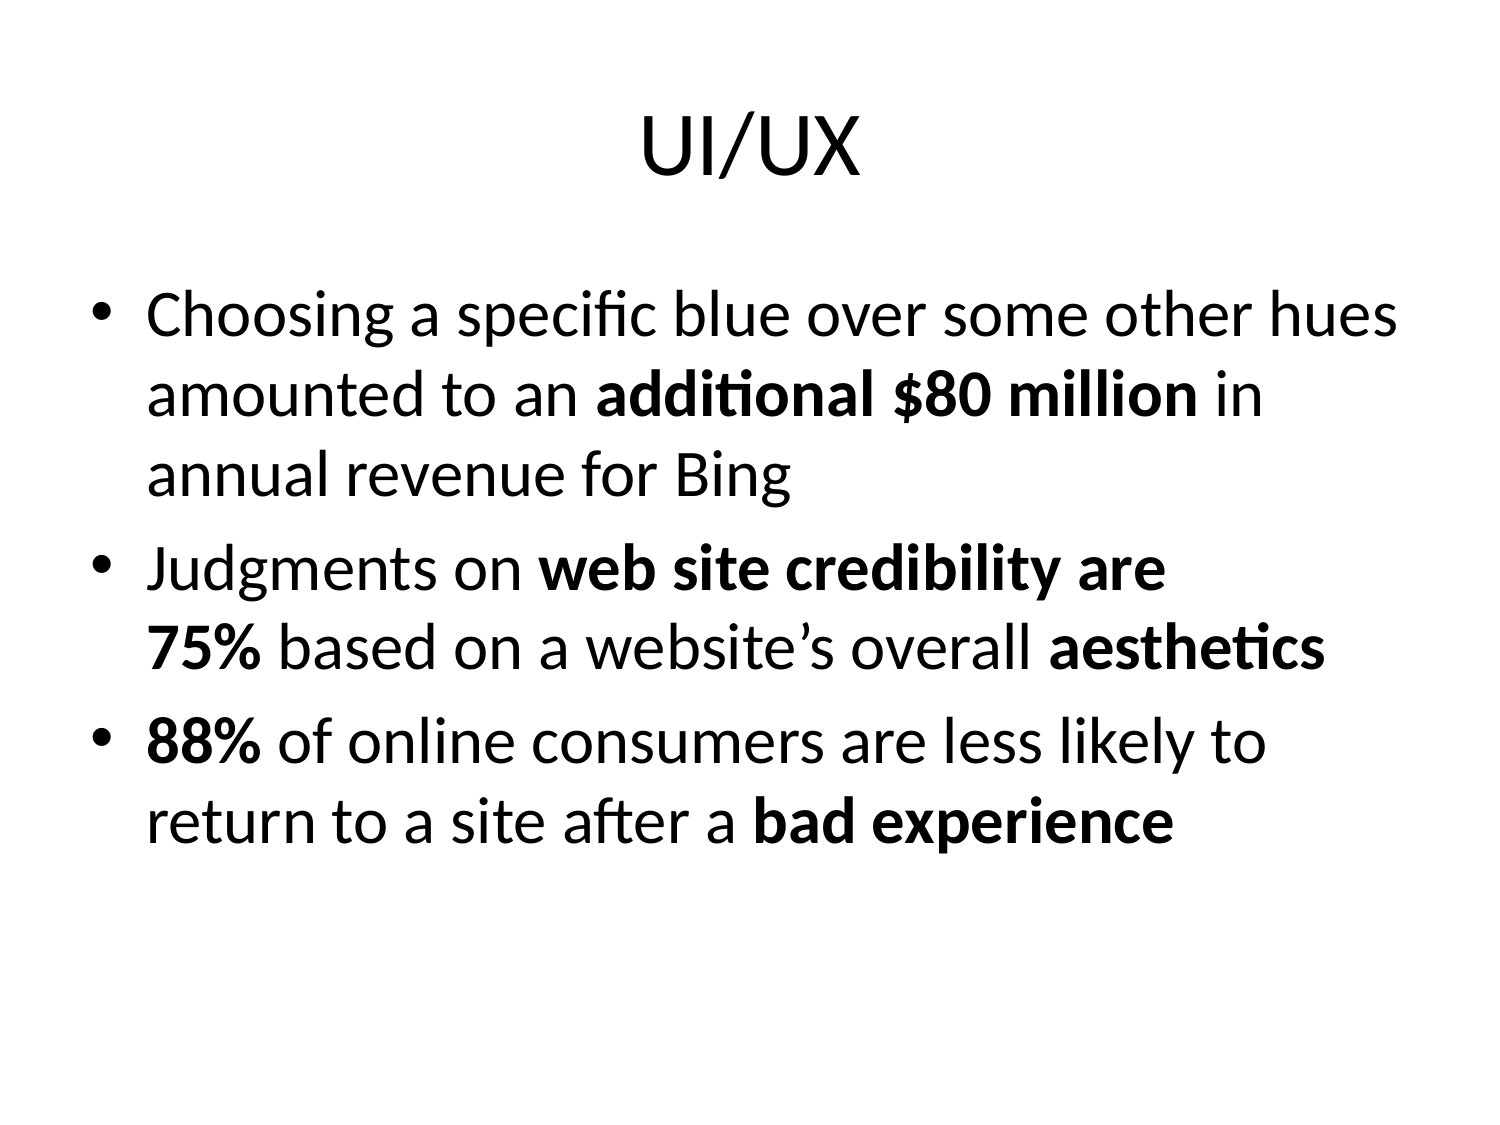

# UI/UX
Choosing a specific blue over some other hues amounted to an additional $80 million in annual revenue for Bing
Judgments on web site credibility are 75% based on a website’s overall aesthetics
88% of online consumers are less likely to return to a site after a bad experience